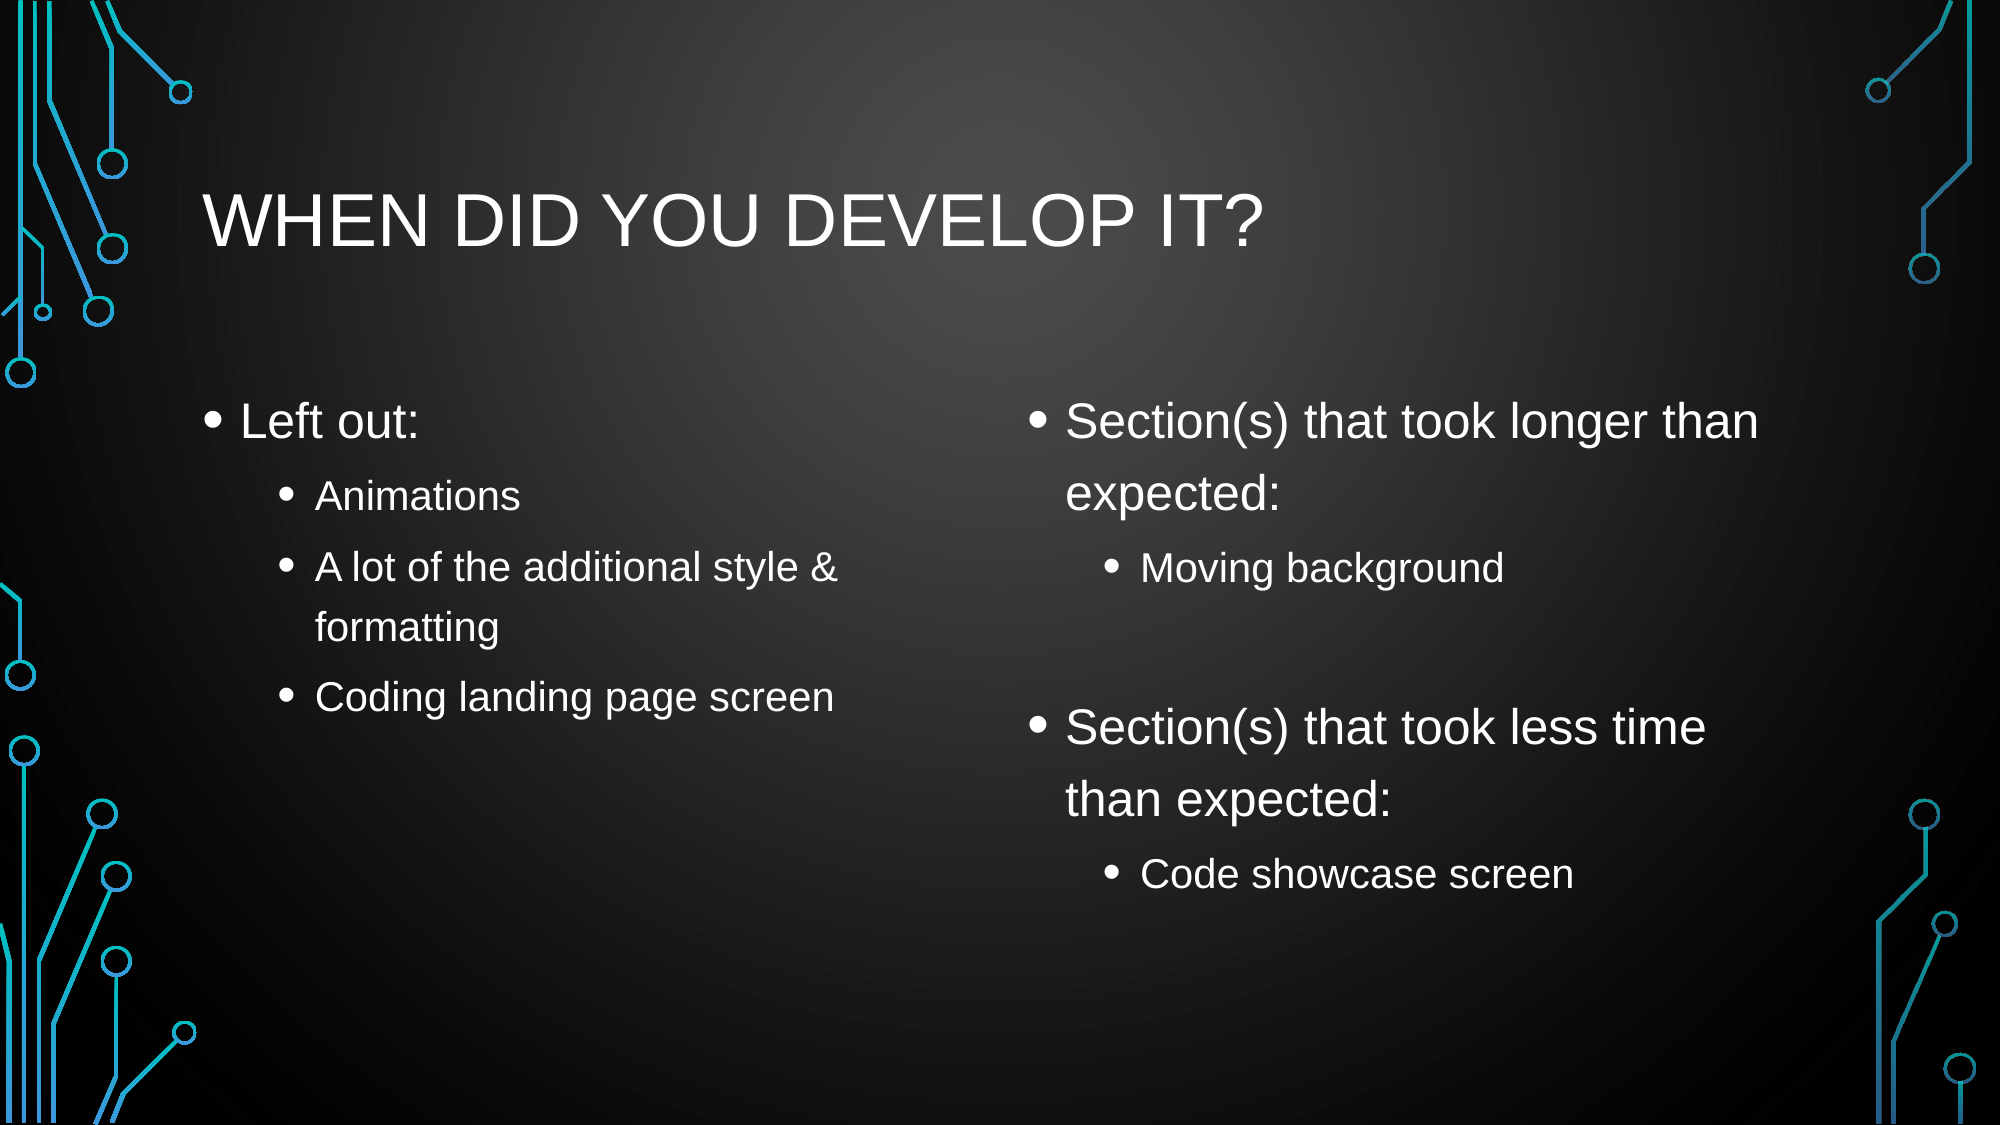

# When did you develop it?
Left out:
Animations
A lot of the additional style & formatting
Coding landing page screen
Section(s) that took longer than expected:
Moving background

Section(s) that took less time than expected:
Code showcase screen